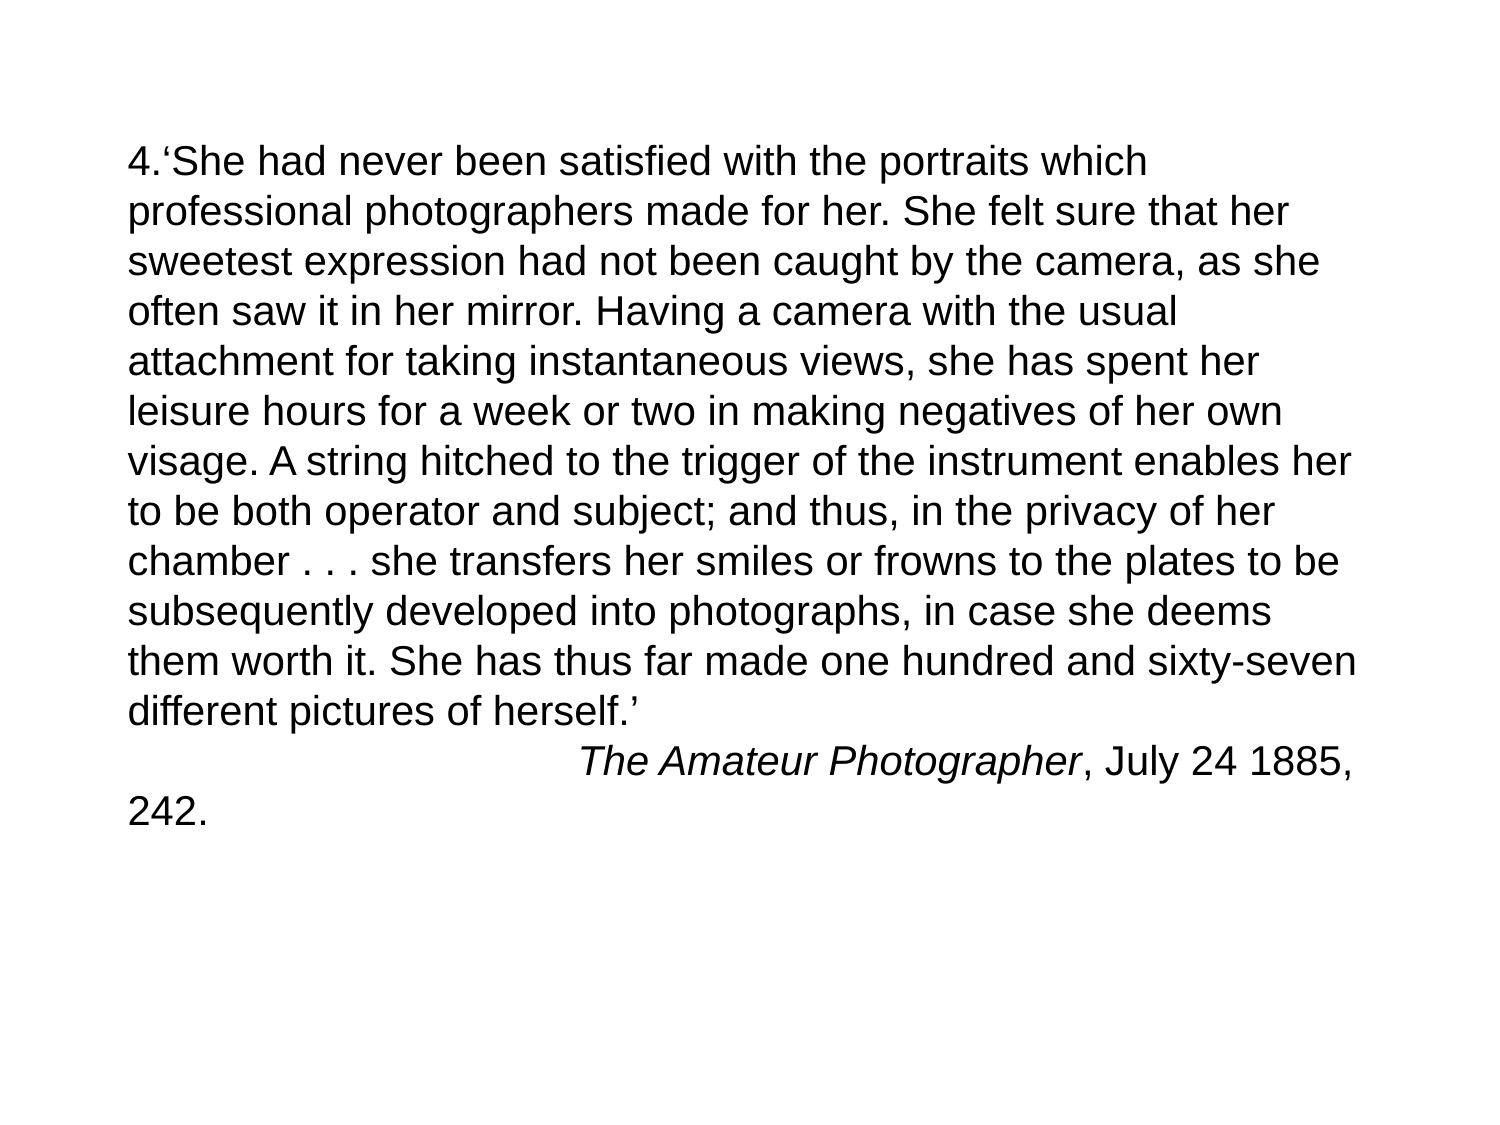

# 4.‘She had never been satisfied with the portraits which professional photographers made for her. She felt sure that her sweetest expression had not been caught by the camera, as she often saw it in her mirror. Having a camera with the usual attachment for taking instantaneous views, she has spent her leisure hours for a week or two in making negatives of her own visage. A string hitched to the trigger of the instrument enables her to be both operator and subject; and thus, in the privacy of her chamber . . . she transfers her smiles or frowns to the plates to be subsequently developed into photographs, in case she deems them worth it. She has thus far made one hundred and sixty-seven different pictures of herself.’ The Amateur Photographer, July 24 1885, 242.